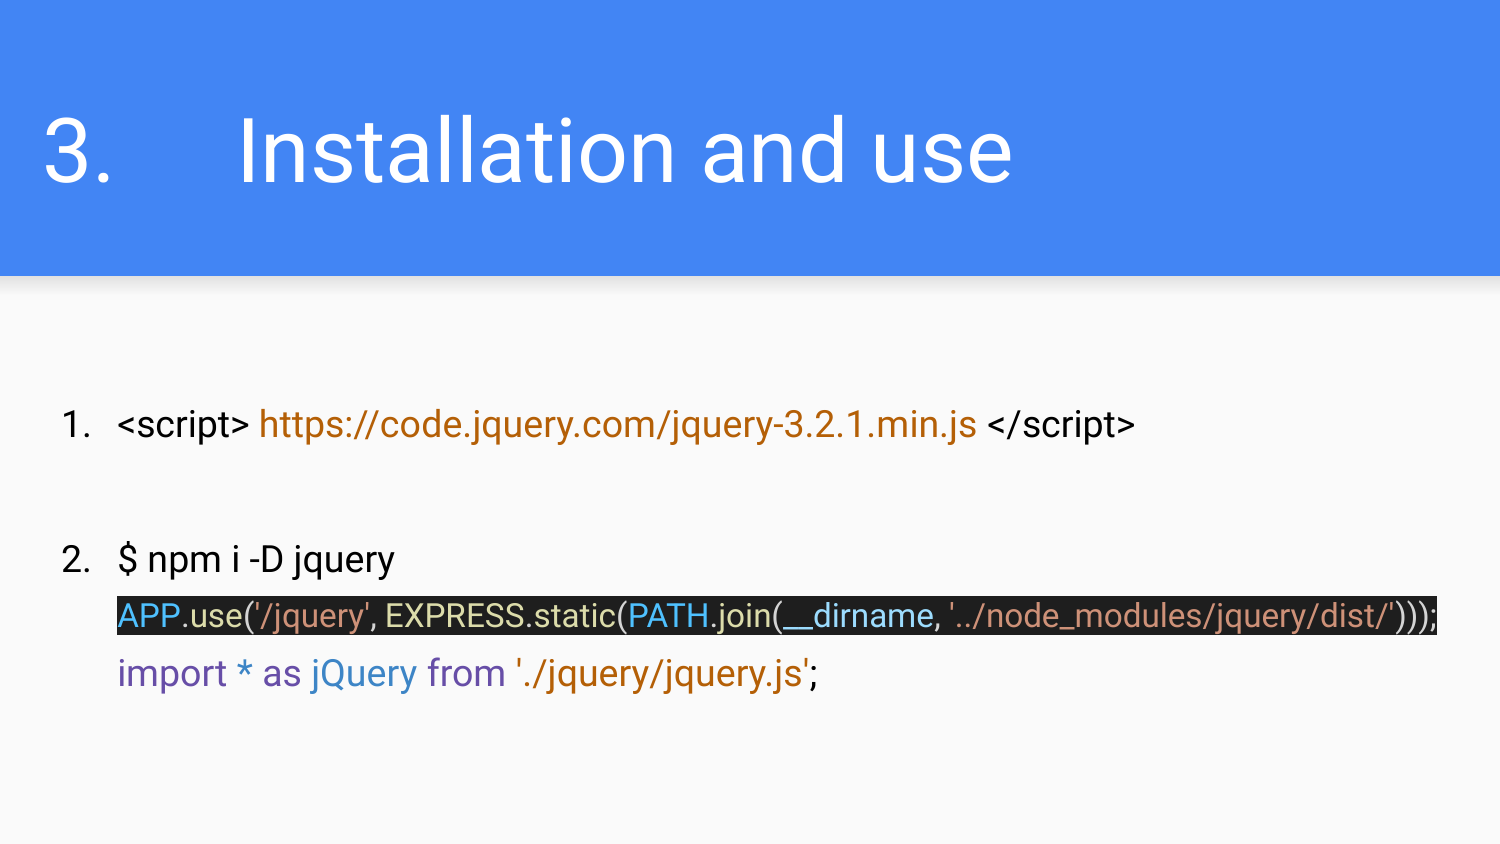

# 3.	  Installation and use
<script> https://code.jquery.com/jquery-3.2.1.min.js </script>

$ npm i -D jquery
APP.use('/jquery', EXPRESS.static(PATH.join(__dirname, '../node_modules/jquery/dist/')));
import * as jQuery from './jquery/jquery.js';